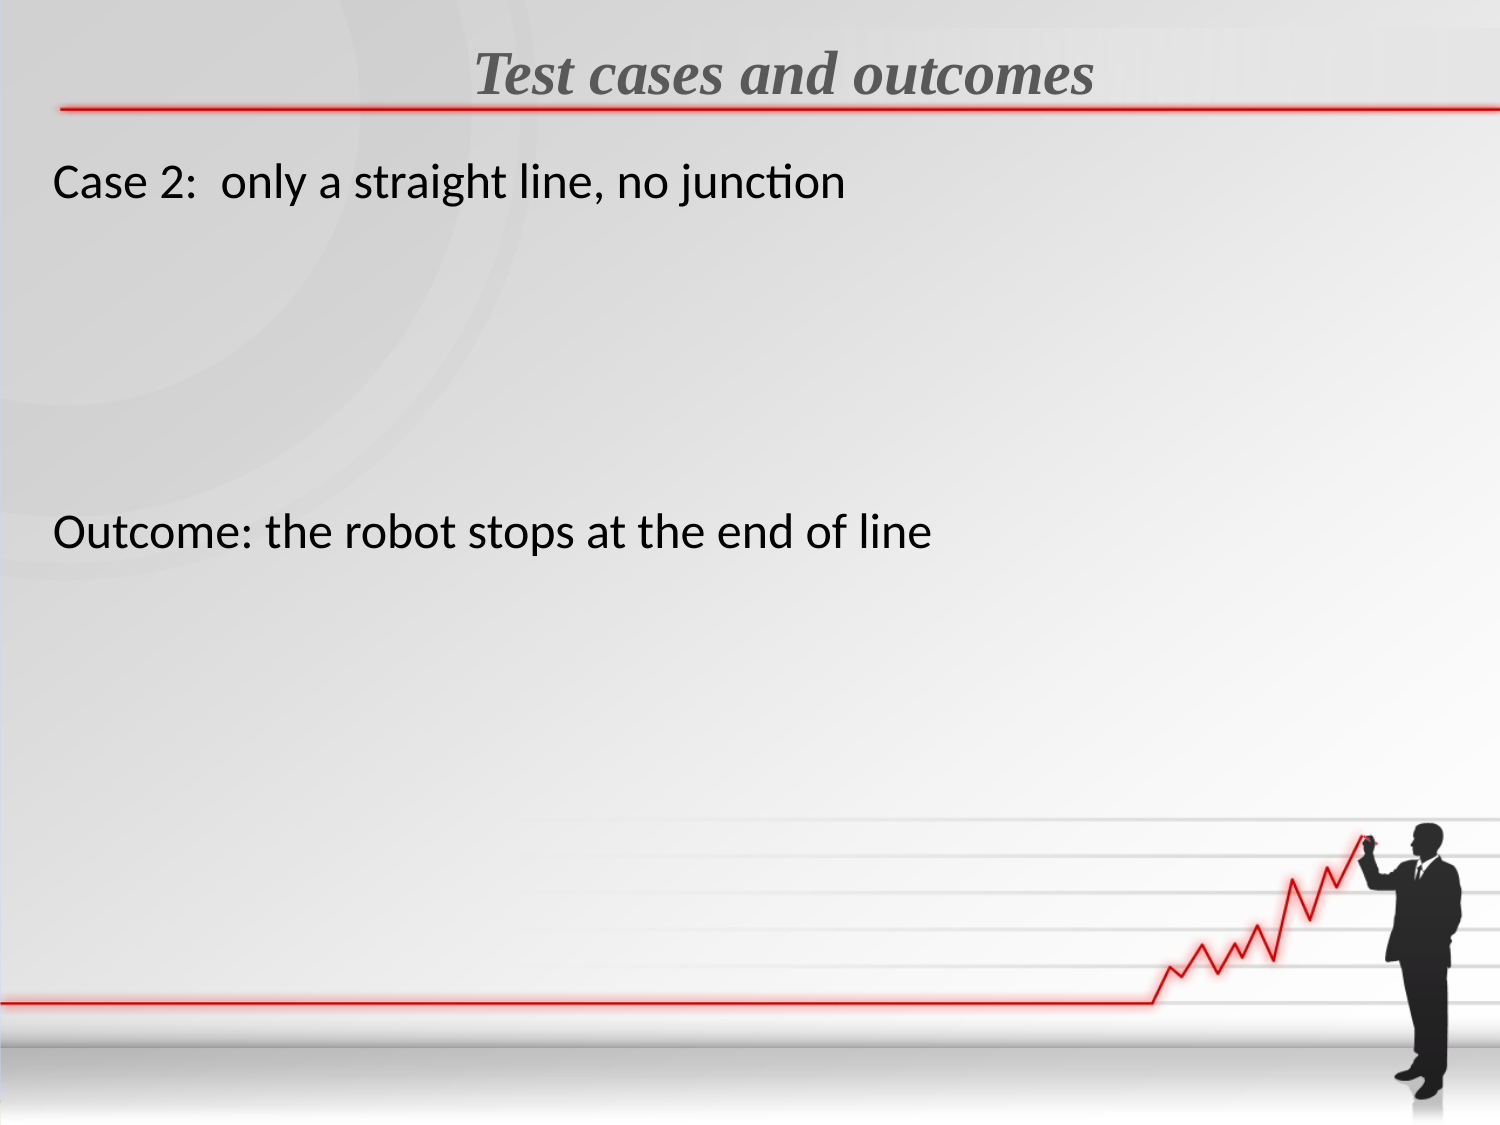

# Test cases and outcomes
Case 2:  only a straight line, no junction

Outcome: the robot stops at the end of line